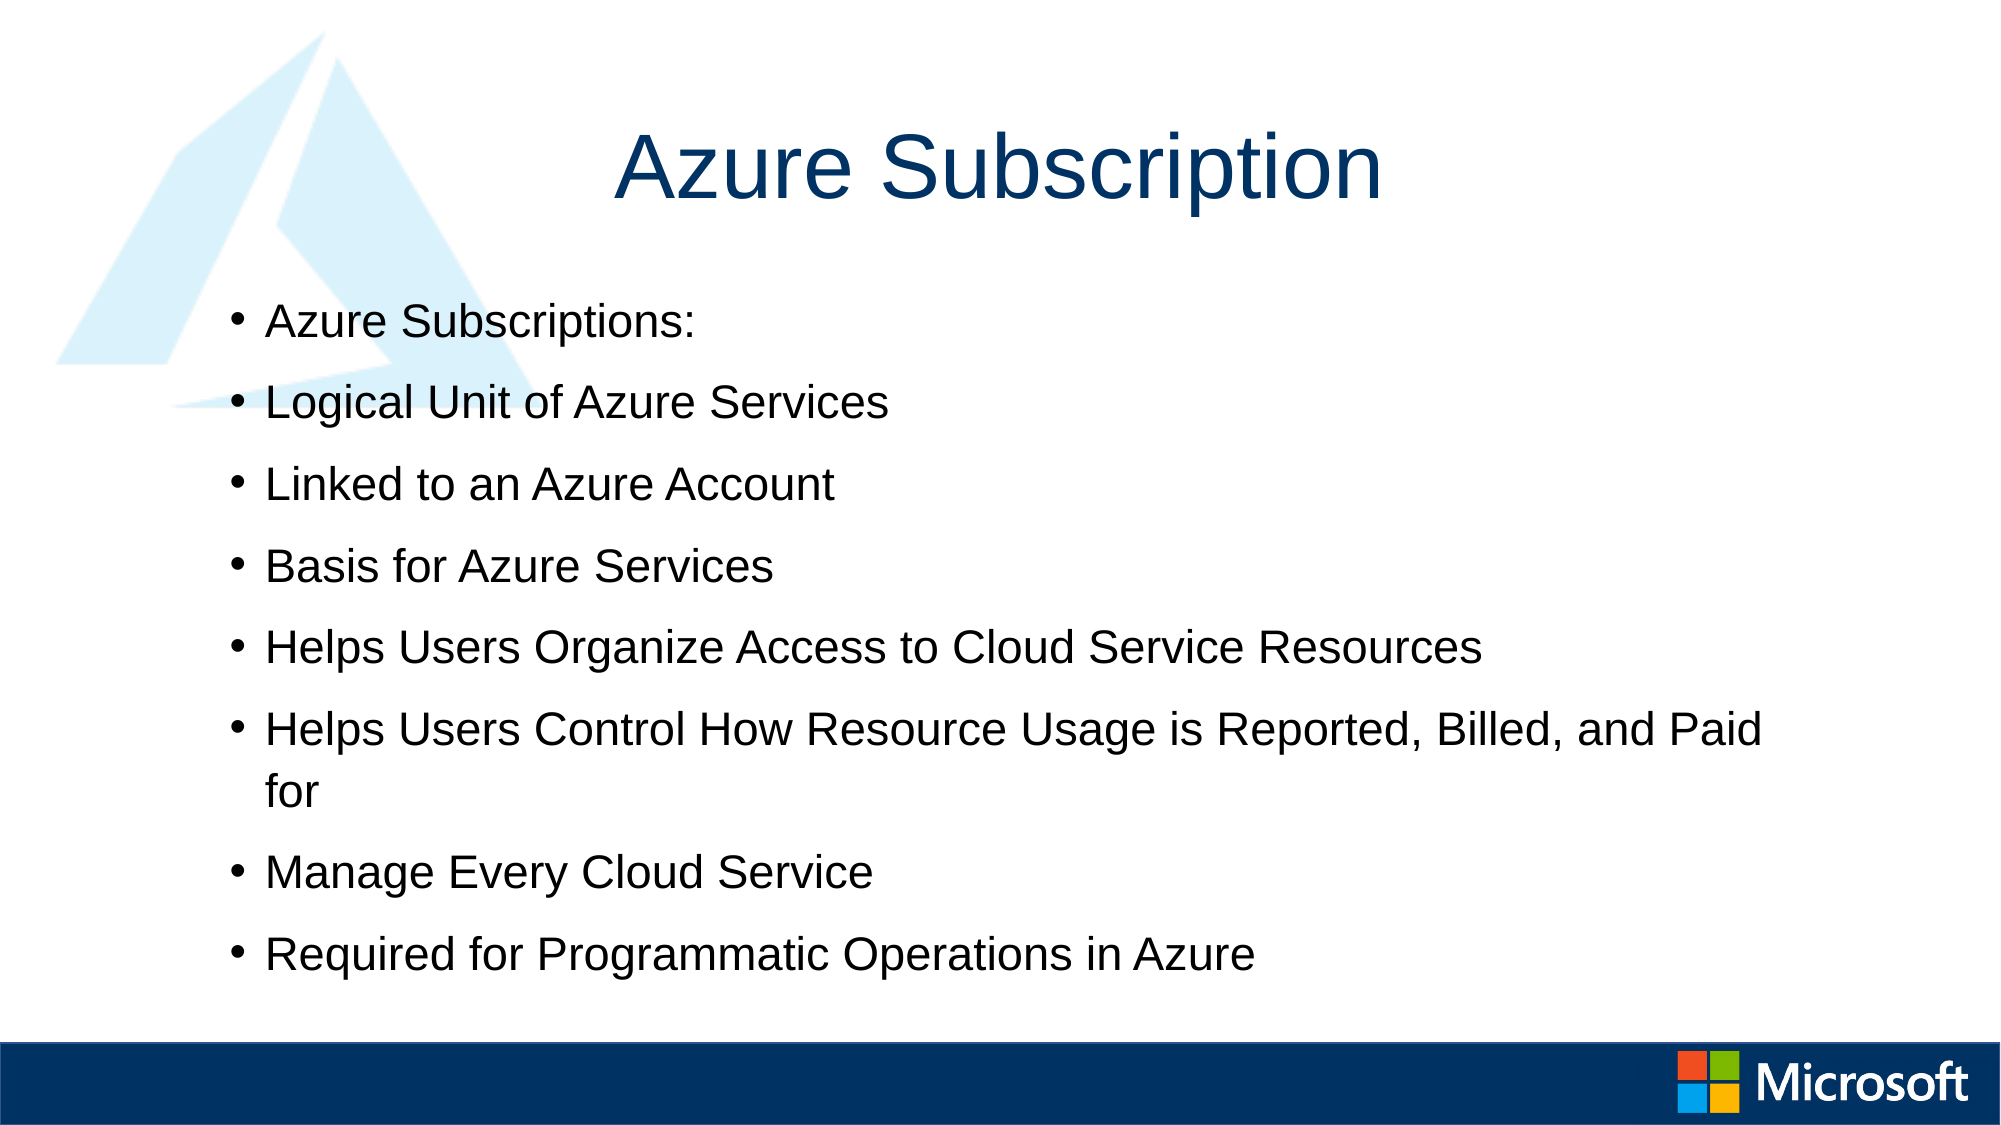

# Azure Subscription
Azure Subscriptions:
Logical Unit of Azure Services
Linked to an Azure Account
Basis for Azure Services
Helps Users Organize Access to Cloud Service Resources
Helps Users Control How Resource Usage is Reported, Billed, and Paid for
Manage Every Cloud Service
Required for Programmatic Operations in Azure